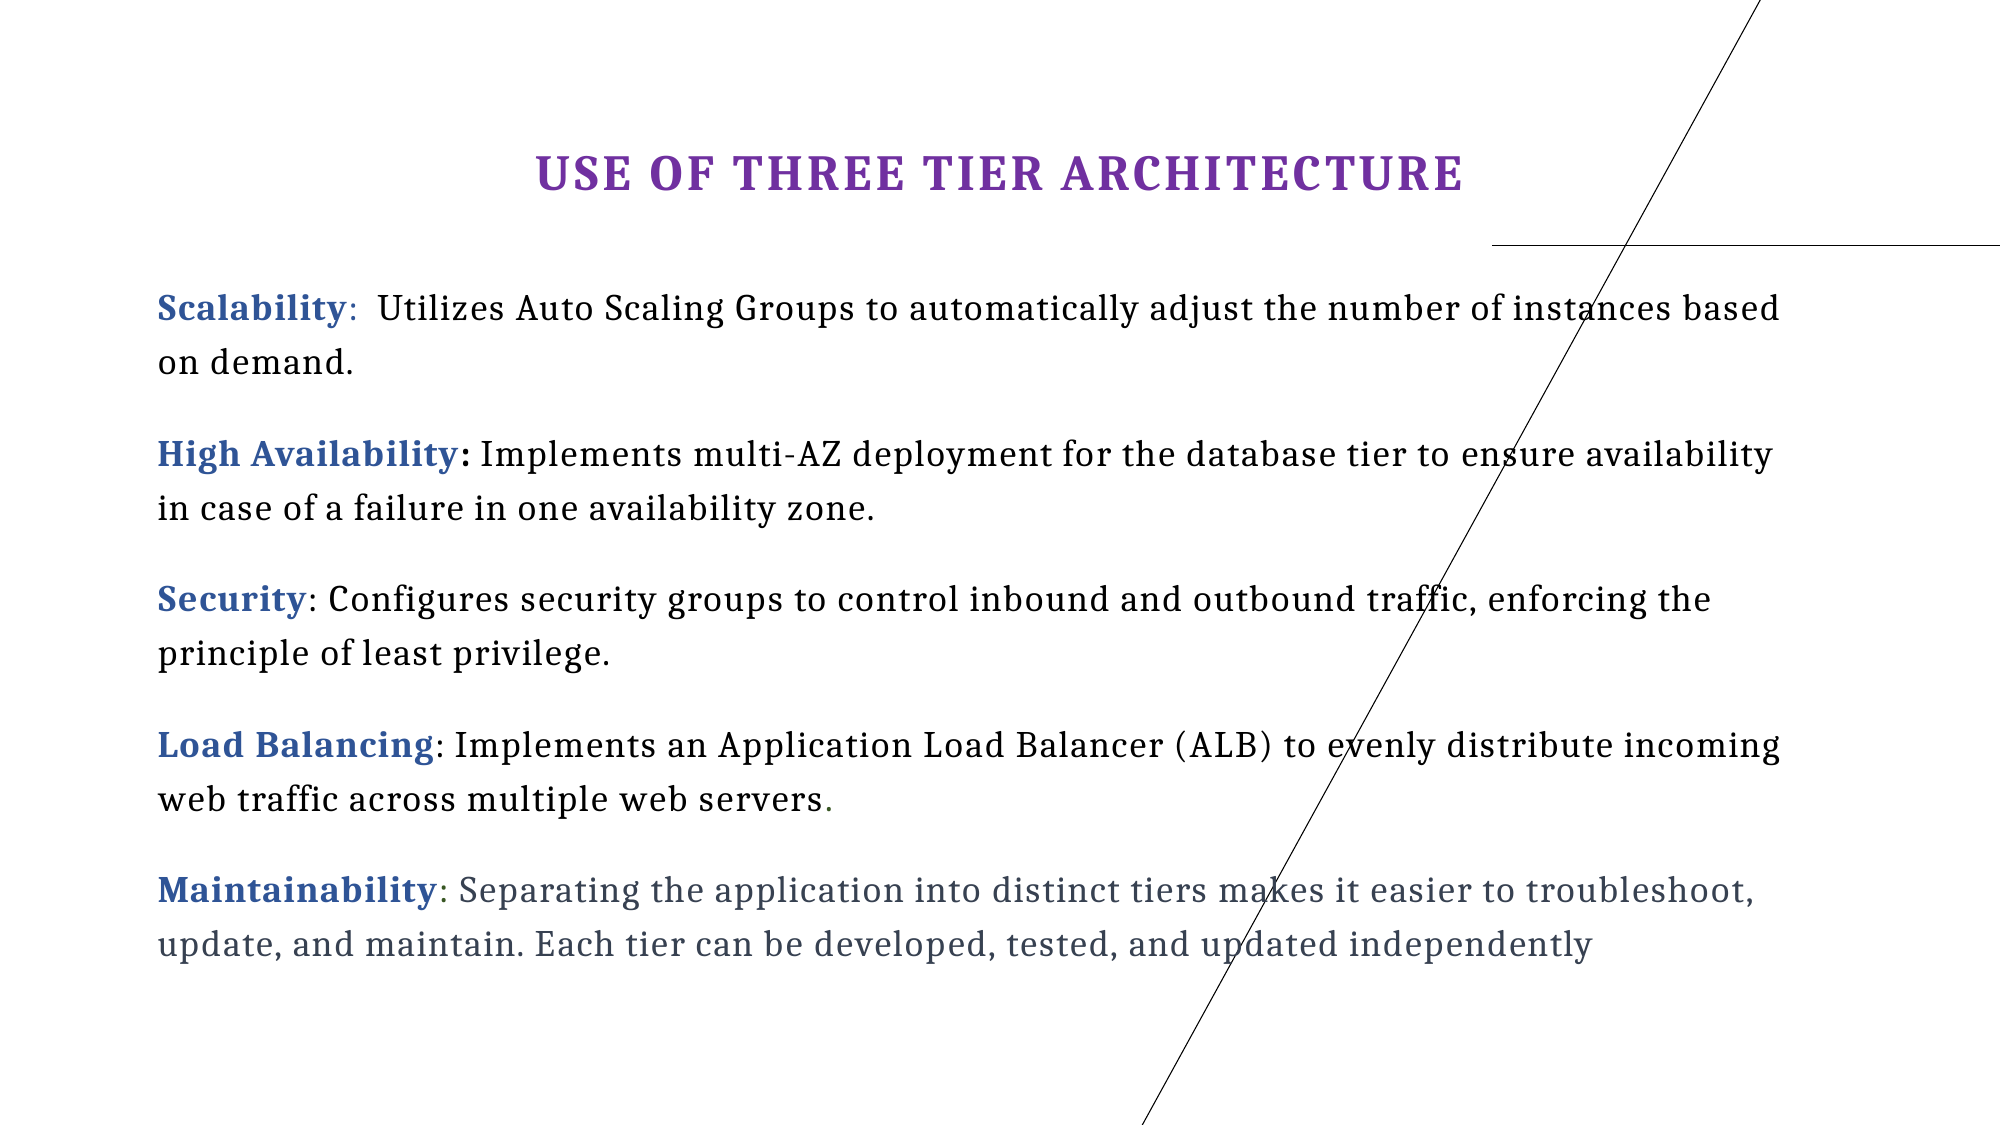

# Use of three tier architecture
Scalability:  Utilizes Auto Scaling Groups to automatically adjust the number of instances based on demand.
High Availability: Implements multi-AZ deployment for the database tier to ensure availability in case of a failure in one availability zone.
Security: Configures security groups to control inbound and outbound traffic, enforcing the principle of least privilege.
Load Balancing: Implements an Application Load Balancer (ALB) to evenly distribute incoming web traffic across multiple web servers.
Maintainability: Separating the application into distinct tiers makes it easier to troubleshoot, update, and maintain. Each tier can be developed, tested, and updated independently